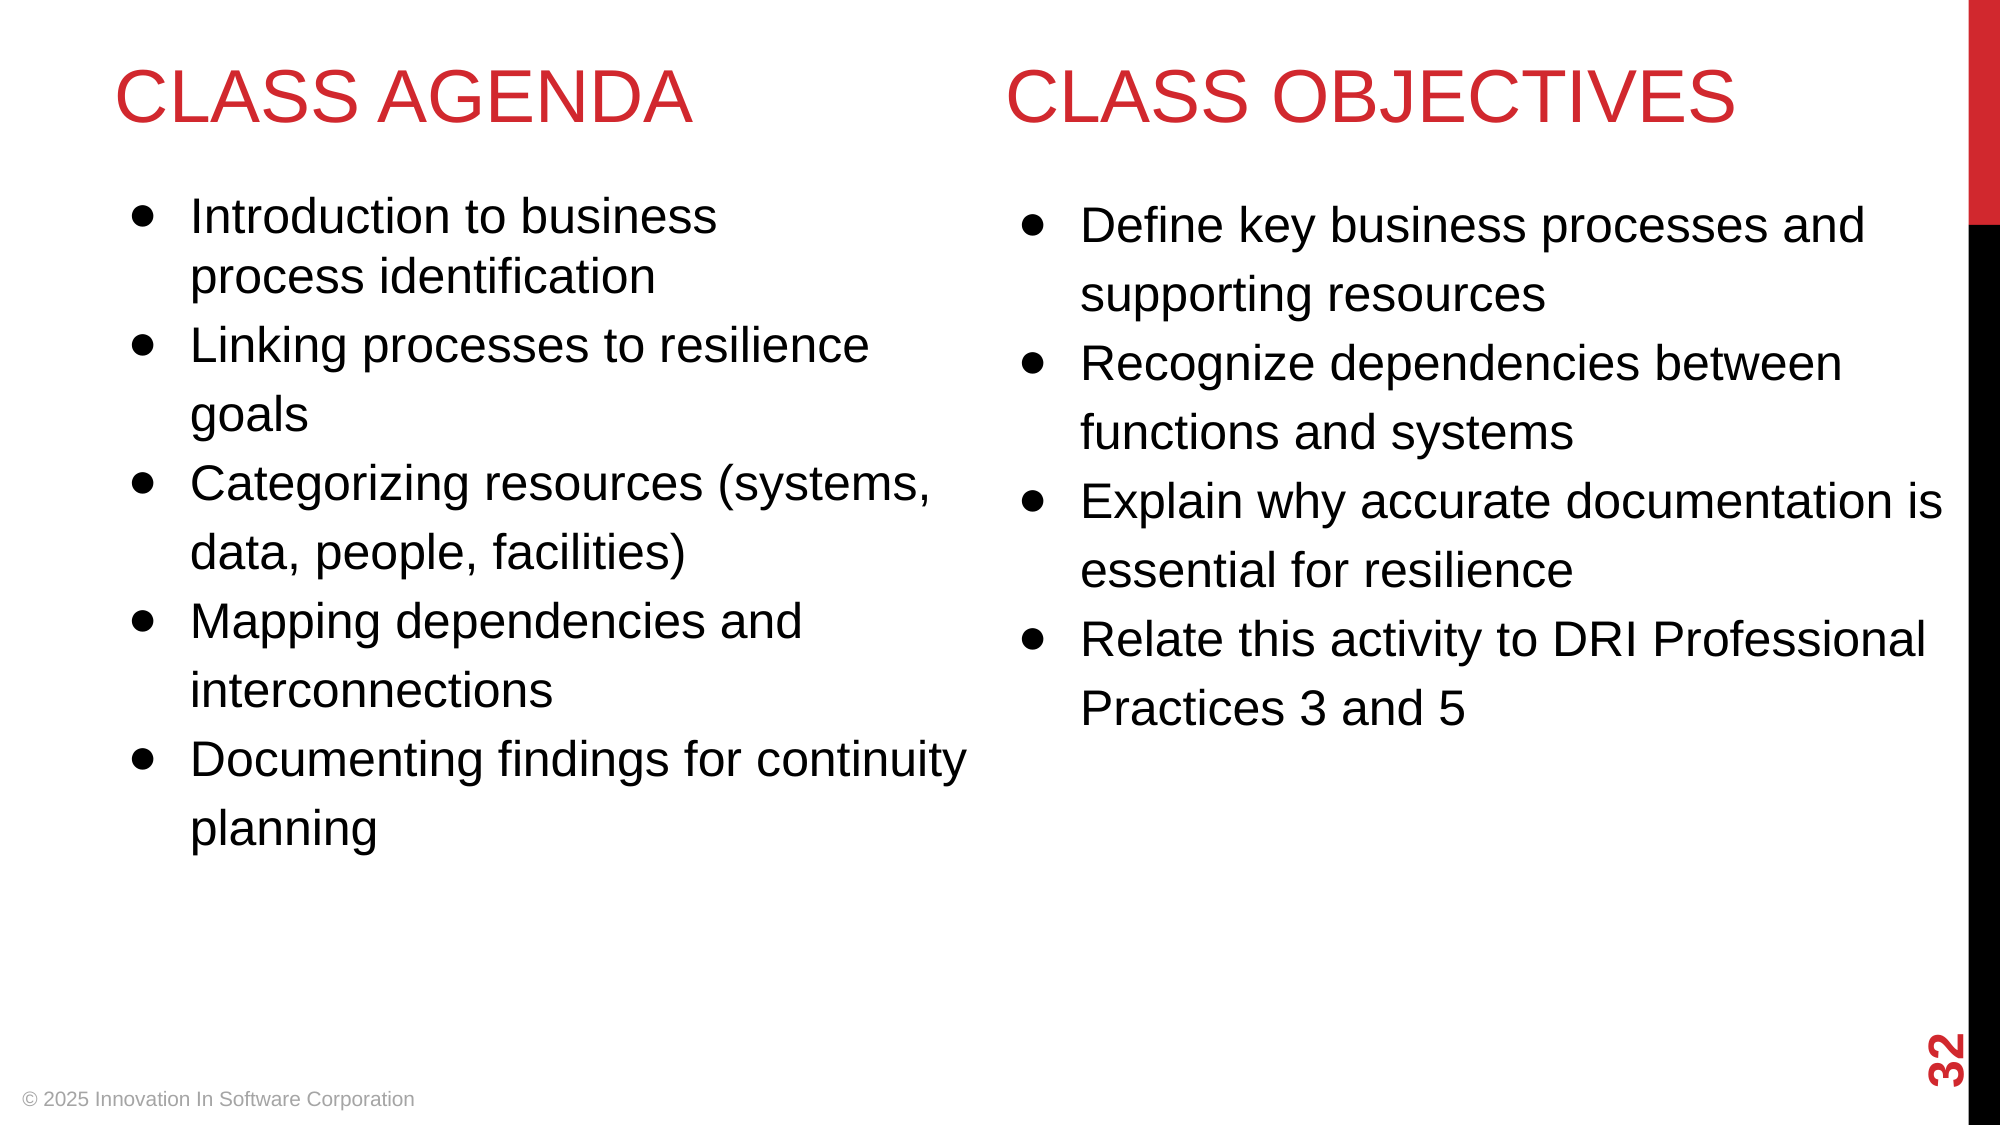

# CLASS AGENDA
CLASS OBJECTIVES
Introduction to business process identification
Linking processes to resilience goals
Categorizing resources (systems, data, people, facilities)
Mapping dependencies and interconnections
Documenting findings for continuity planning
Define key business processes and supporting resources
Recognize dependencies between functions and systems
Explain why accurate documentation is essential for resilience
Relate this activity to DRI Professional Practices 3 and 5
32
© 2025 Innovation In Software Corporation